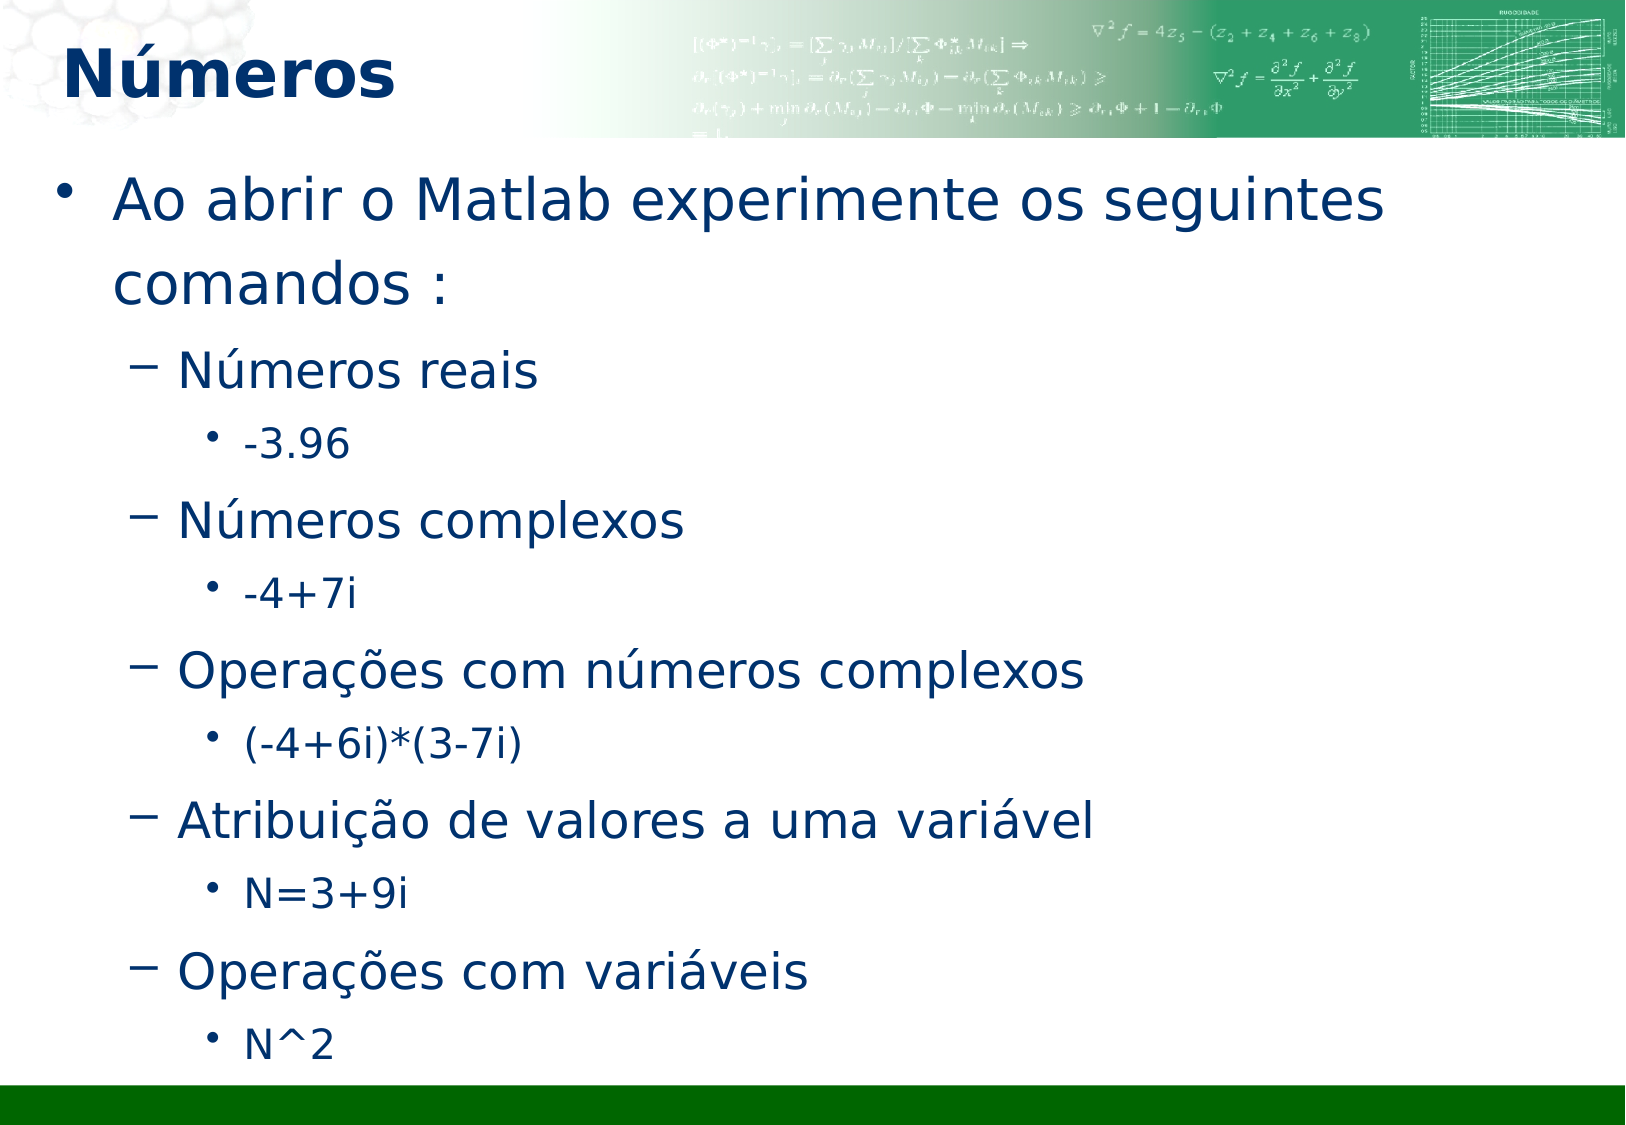

# Números
Ao abrir o Matlab experimente os seguintes comandos :
Números reais
-3.96
Números complexos
-4+7i
Operações com números complexos
(-4+6i)*(3-7i)
Atribuição de valores a uma variável
N=3+9i
Operações com variáveis
N^2